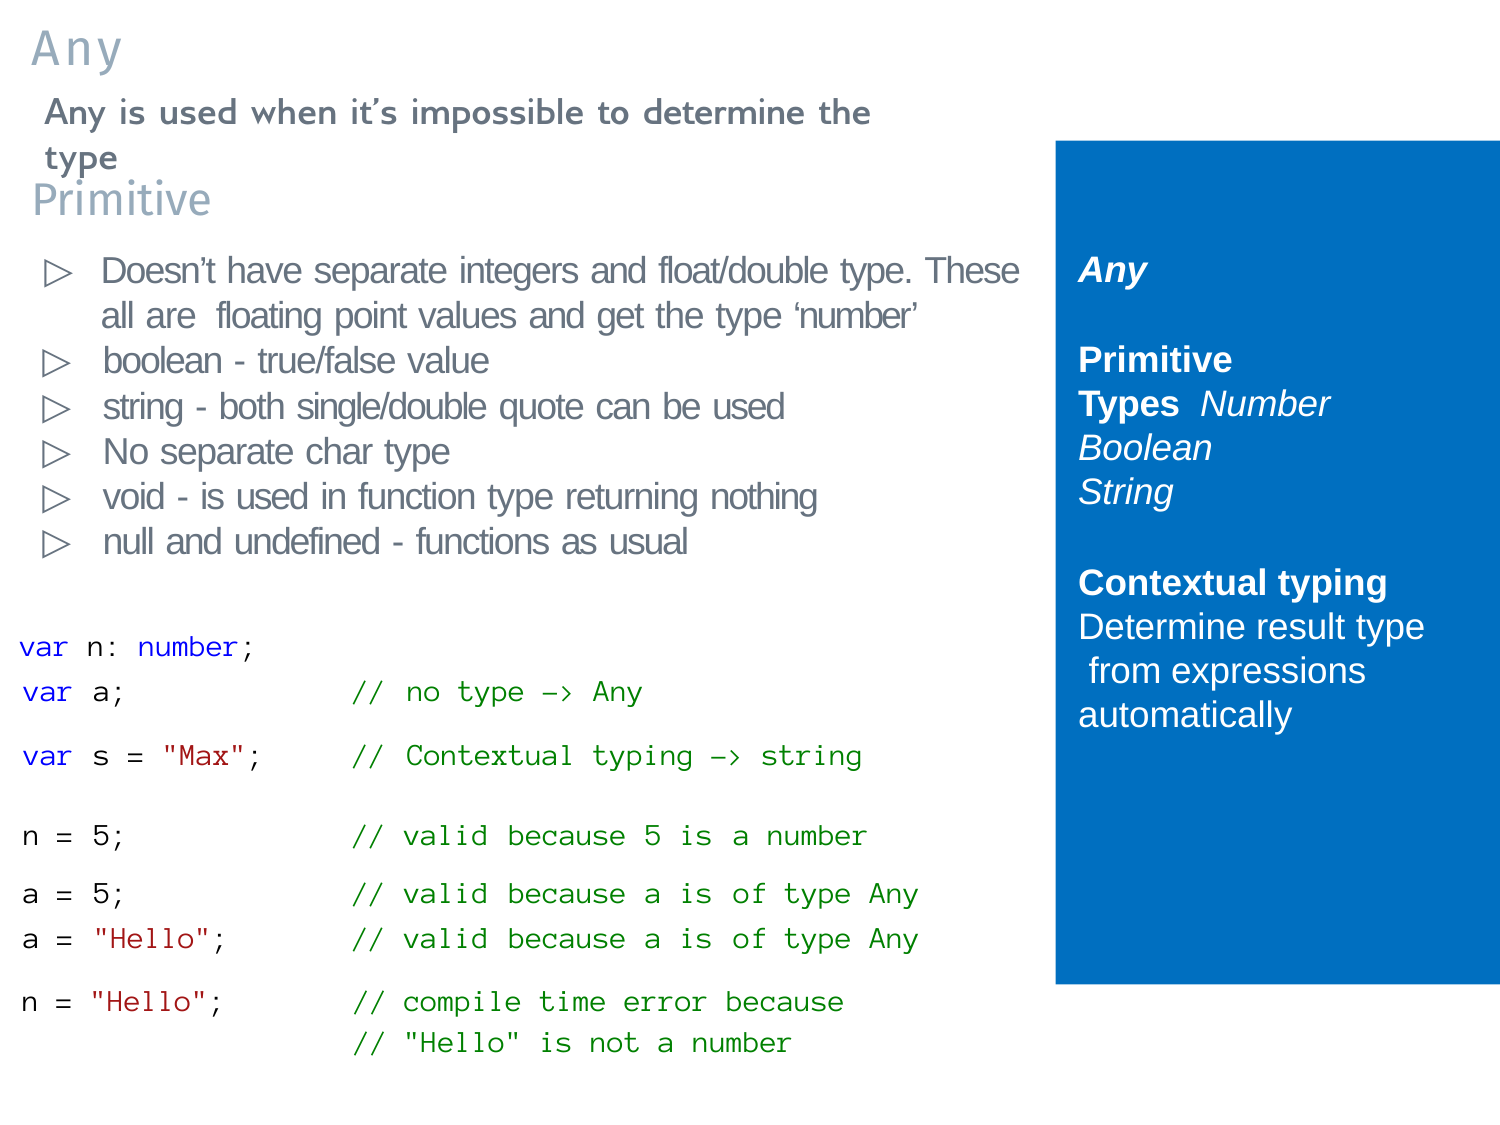

Any
Any is used when it’s impossible to determine the type

# Type Basics
Primitive
▷	Doesn’t have separate integers and float/double type. These all are  floating point values and get the type ‘number’
▷	boolean - true/false value
▷	string - both single/double quote can be used
▷	No separate char type
▷	void - is used in function type returning nothing
▷	null and undefined - functions as usual
Any

Primitive Types  Number  Boolean
String

Contextual typing  Determine result type  from expressions  automatically
var n: number;
| var |  | a; |  | // | no type -> Any |  |  |  |  |
| --- | --- | --- | --- | --- | --- | --- | --- | --- | --- |
| var |  | s = | "Max"; | // | Contextual typing -> string |  |  |  |  |
| n | = | 5; |  | // | valid | because | 5 | is | a number |
| a | = | 5; |  | // | valid | because | a | is | of type Any |
| a | = | "Hello"; |  | // | valid | because | a | is | of type Any |
// compile time error because
// "Hello" is not a number
n = "Hello";